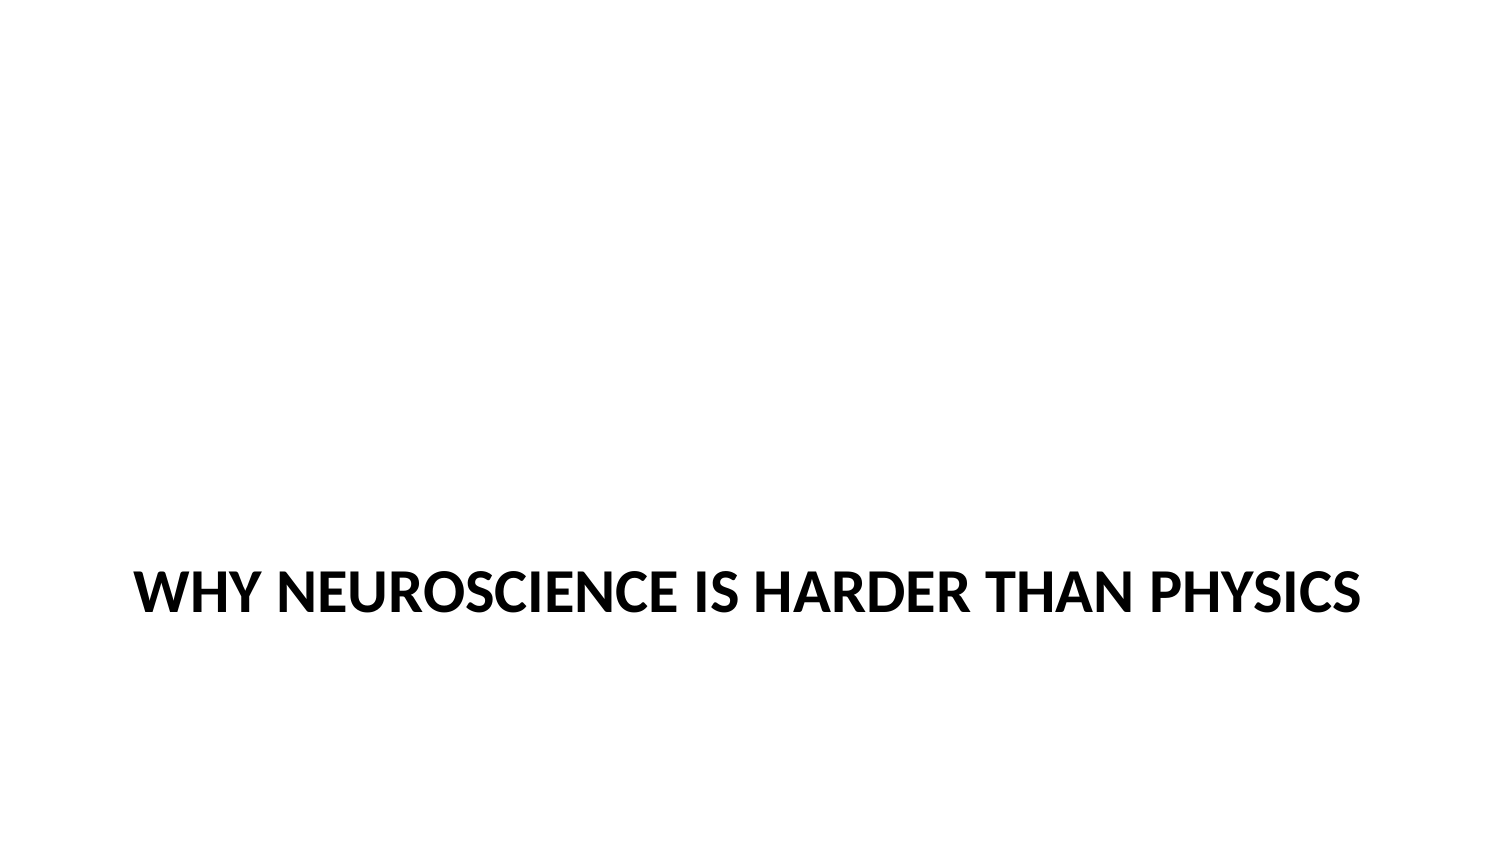

# Why neuroscience is harder than physics